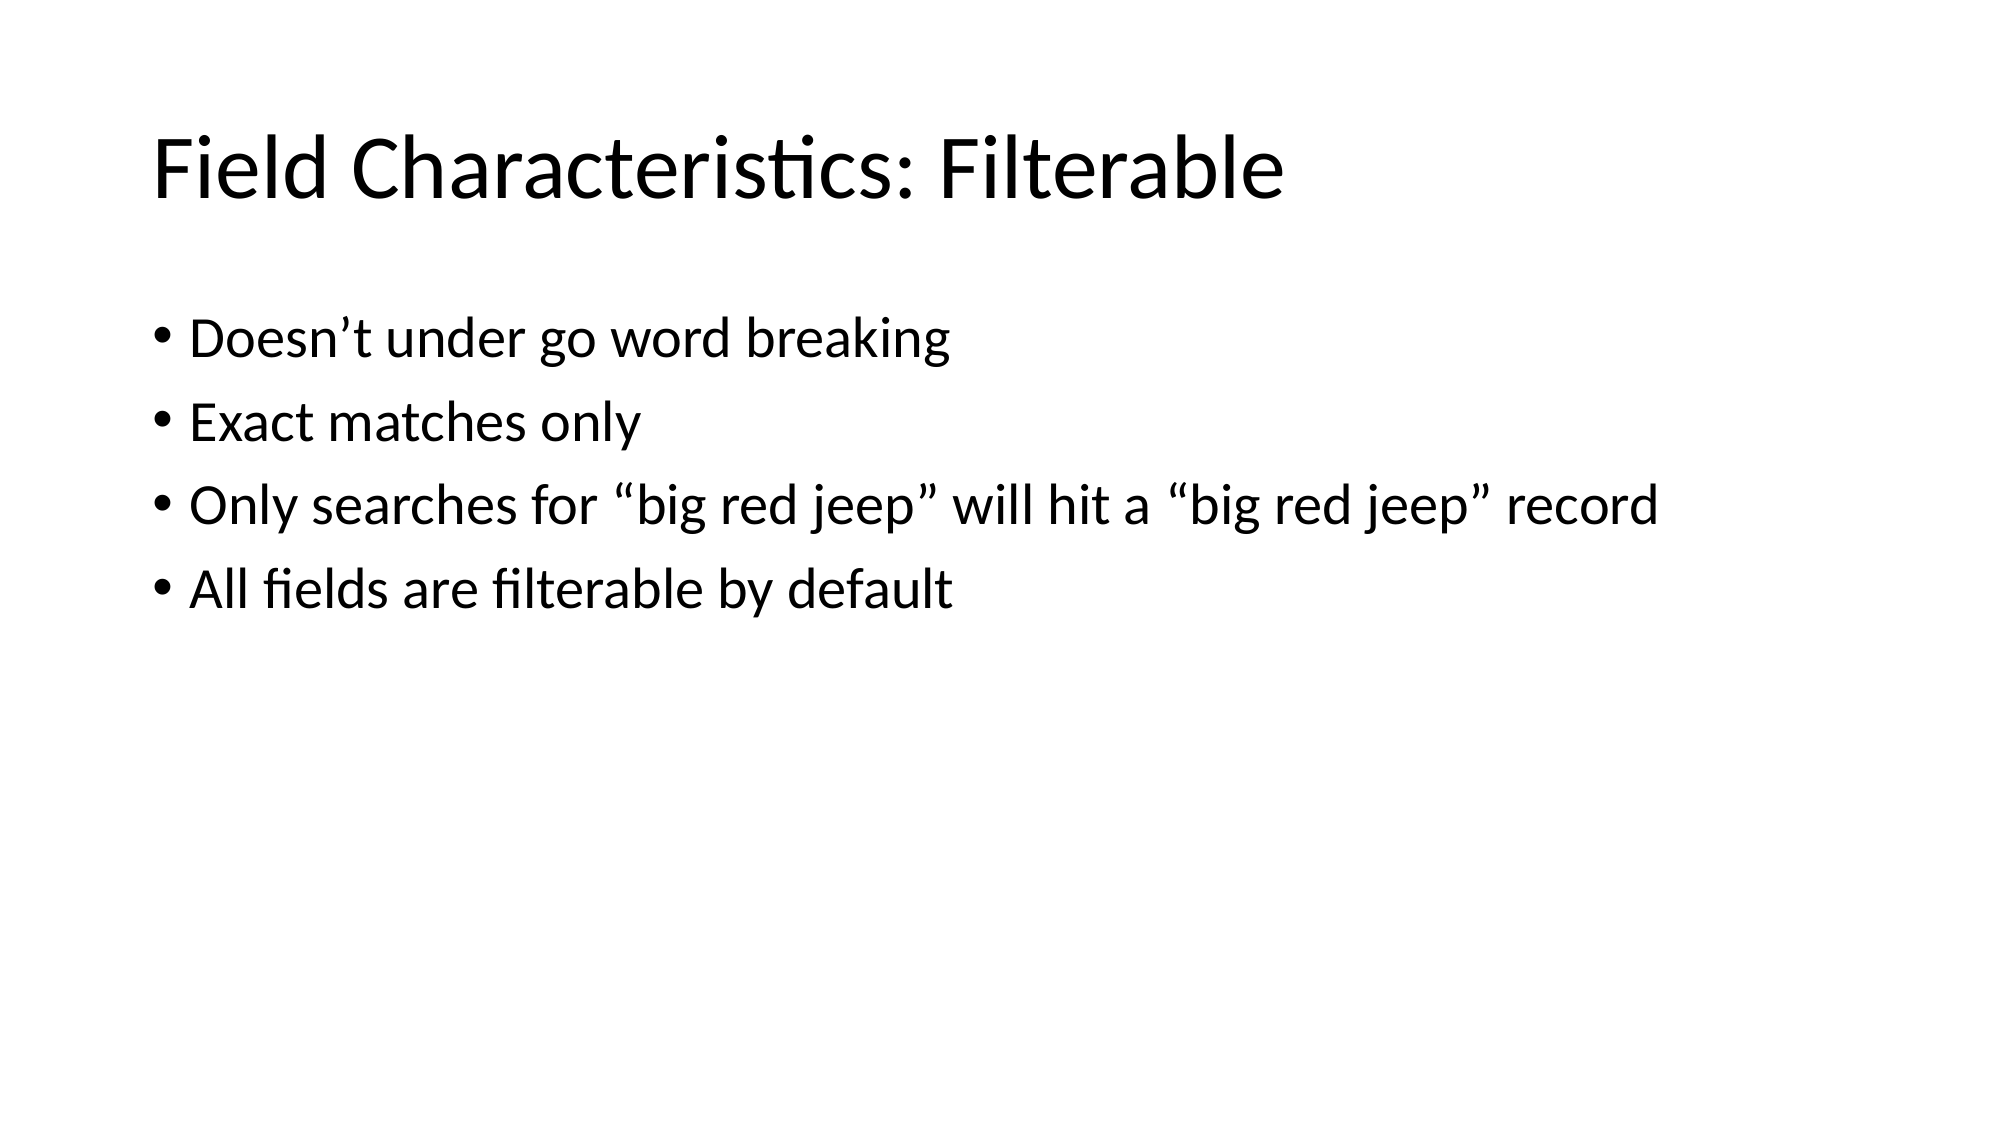

# Field Characteristics: Filterable
Doesn’t under go word breaking
Exact matches only
Only searches for “big red jeep” will hit a “big red jeep” record
All fields are filterable by default